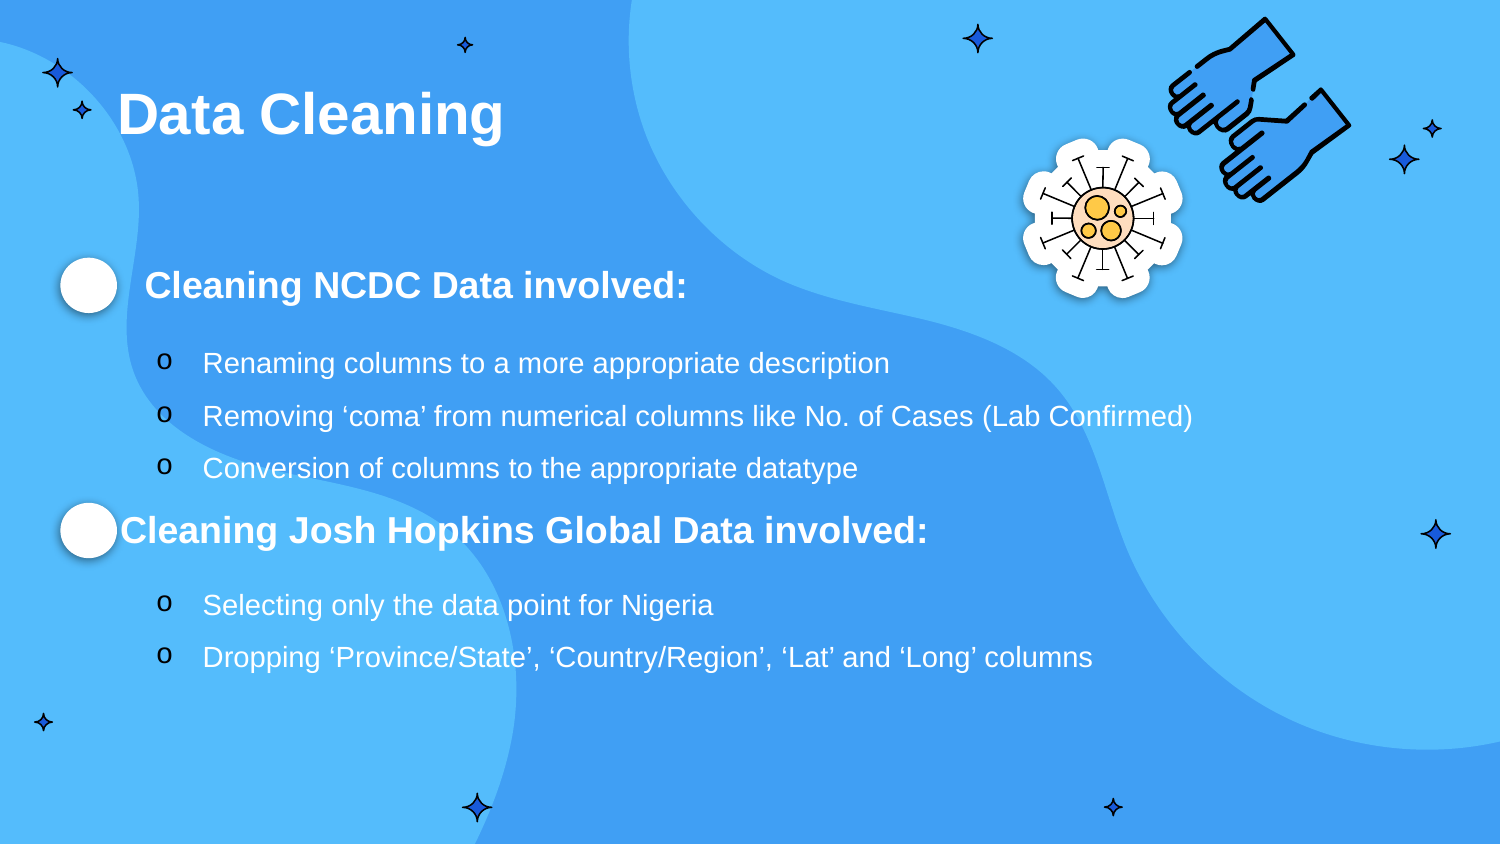

# Data Cleaning

Cleaning NCDC Data involved:

Renaming columns to a more appropriate description
Removing ‘coma’ from numerical columns like No. of Cases (Lab Confirmed)
Conversion of columns to the appropriate datatype
Cleaning Josh Hopkins Global Data involved:

Selecting only the data point for Nigeria
Dropping ‘Province/State’, ‘Country/Region’, ‘Lat’ and ‘Long’ columns